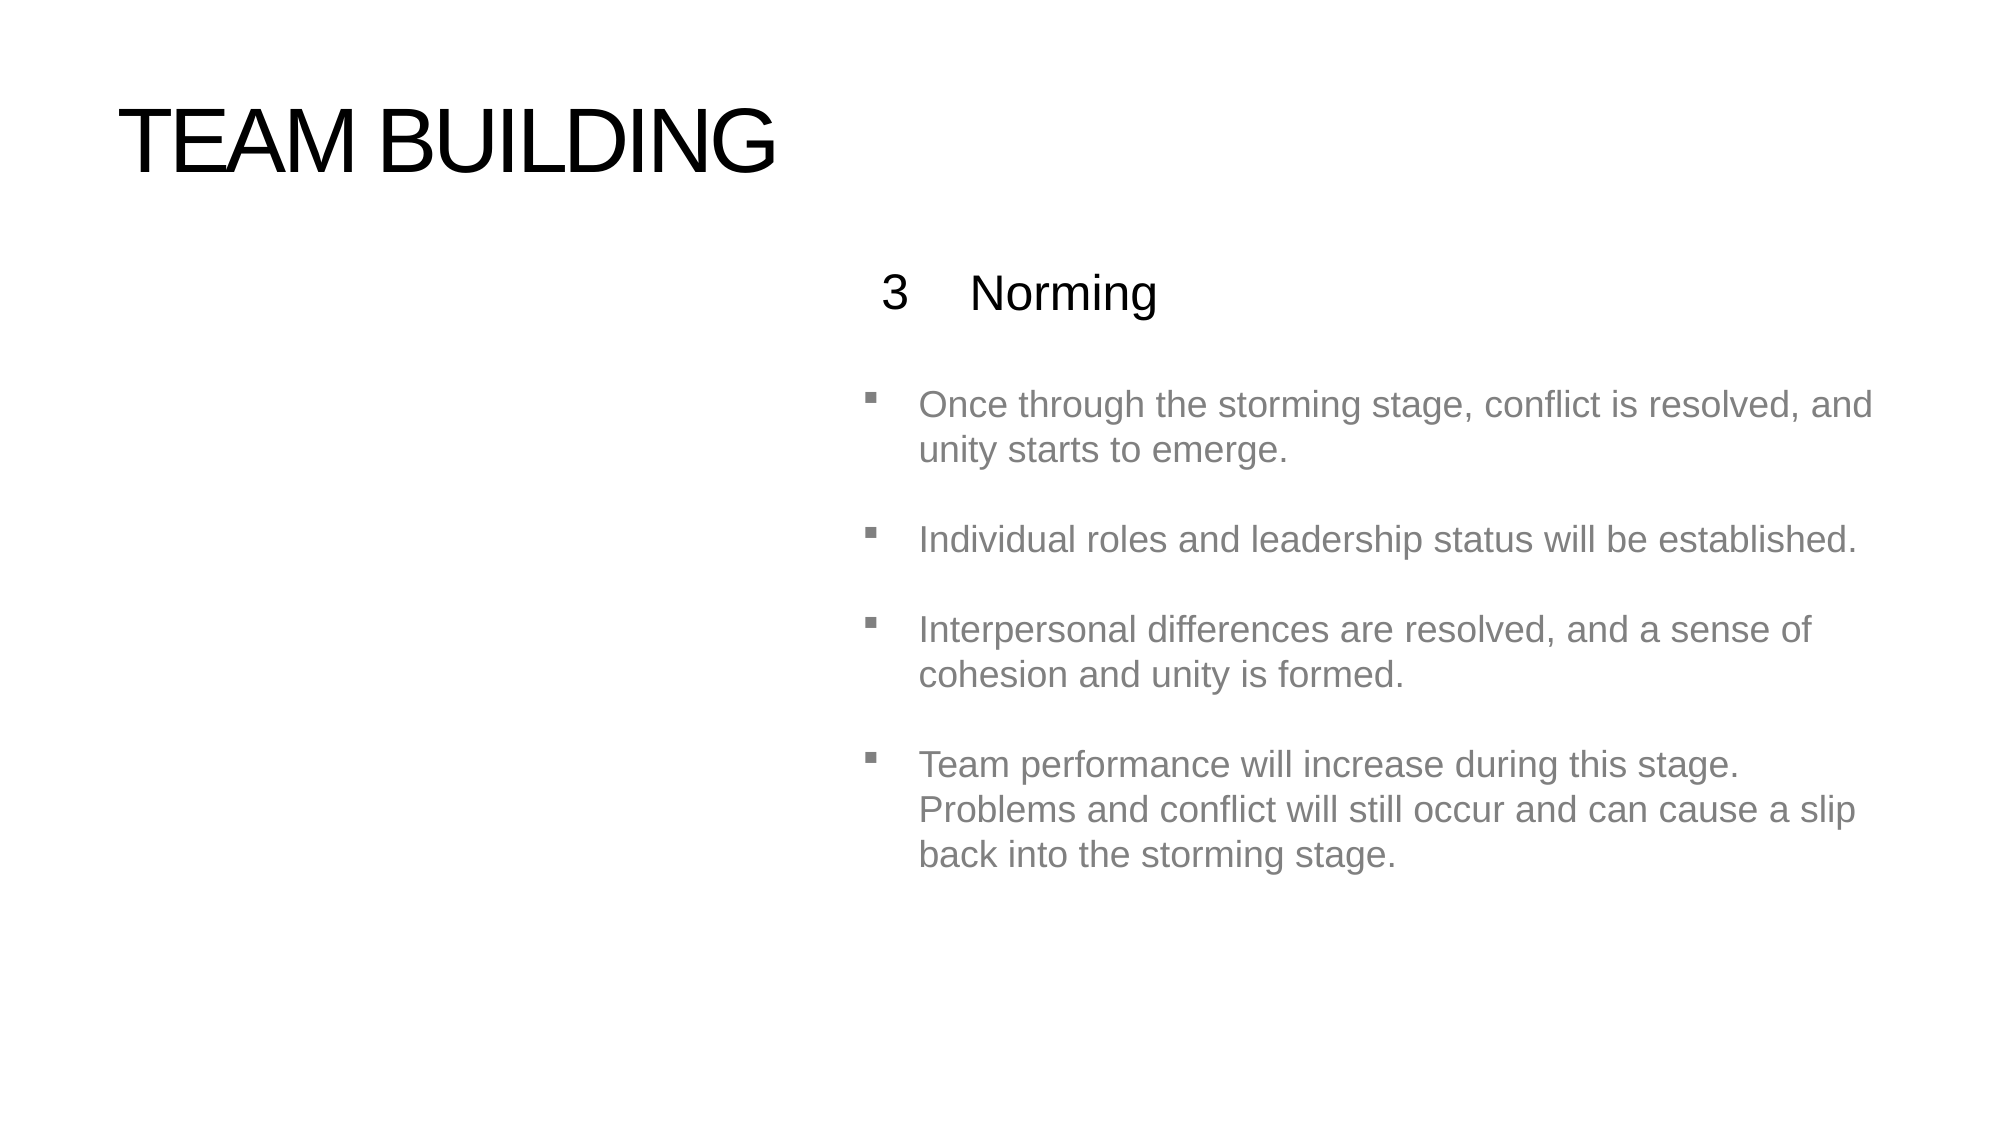

# TEAM BUILDING
3
Norming
Once through the storming stage, conflict is resolved, and unity starts to emerge.

Individual roles and leadership status will be established.

Interpersonal differences are resolved, and a sense of cohesion and unity is formed.

Team performance will increase during this stage. Problems and conflict will still occur and can cause a slip back into the storming stage.